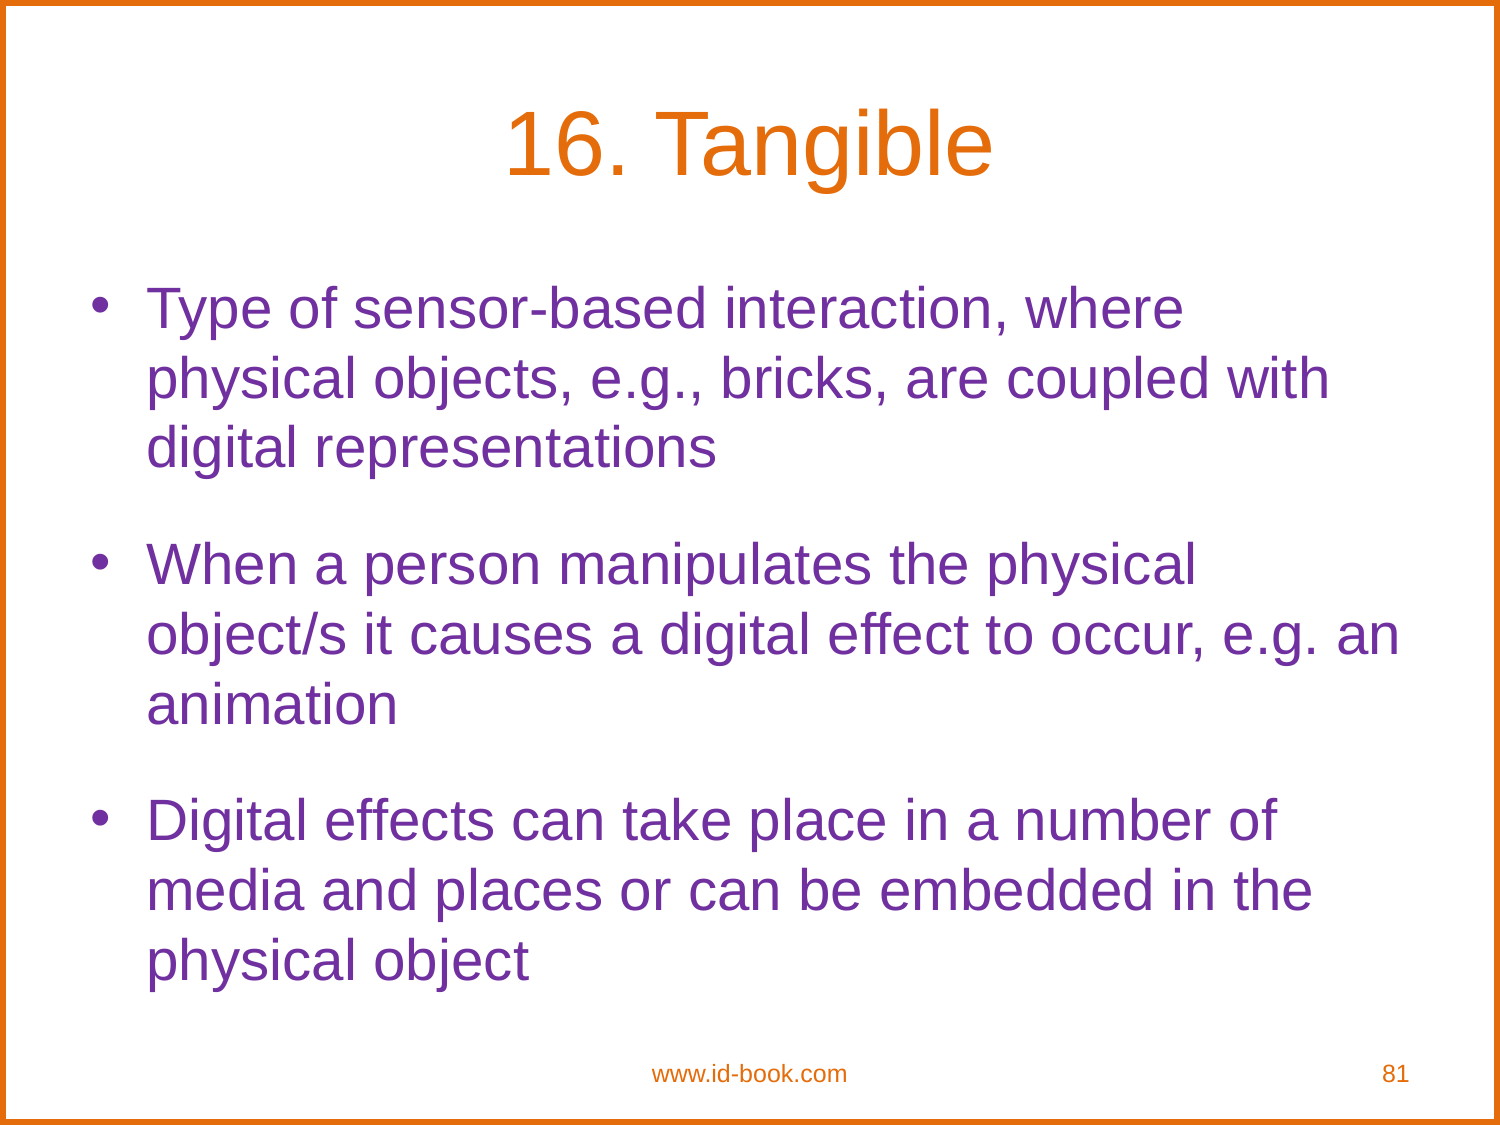

16. Tangible
Type of sensor-based interaction, where physical objects, e.g., bricks, are coupled with digital representations

When a person manipulates the physical object/s it causes a digital effect to occur, e.g. an animation

Digital effects can take place in a number of media and places or can be embedded in the physical object
www.id-book.com
81